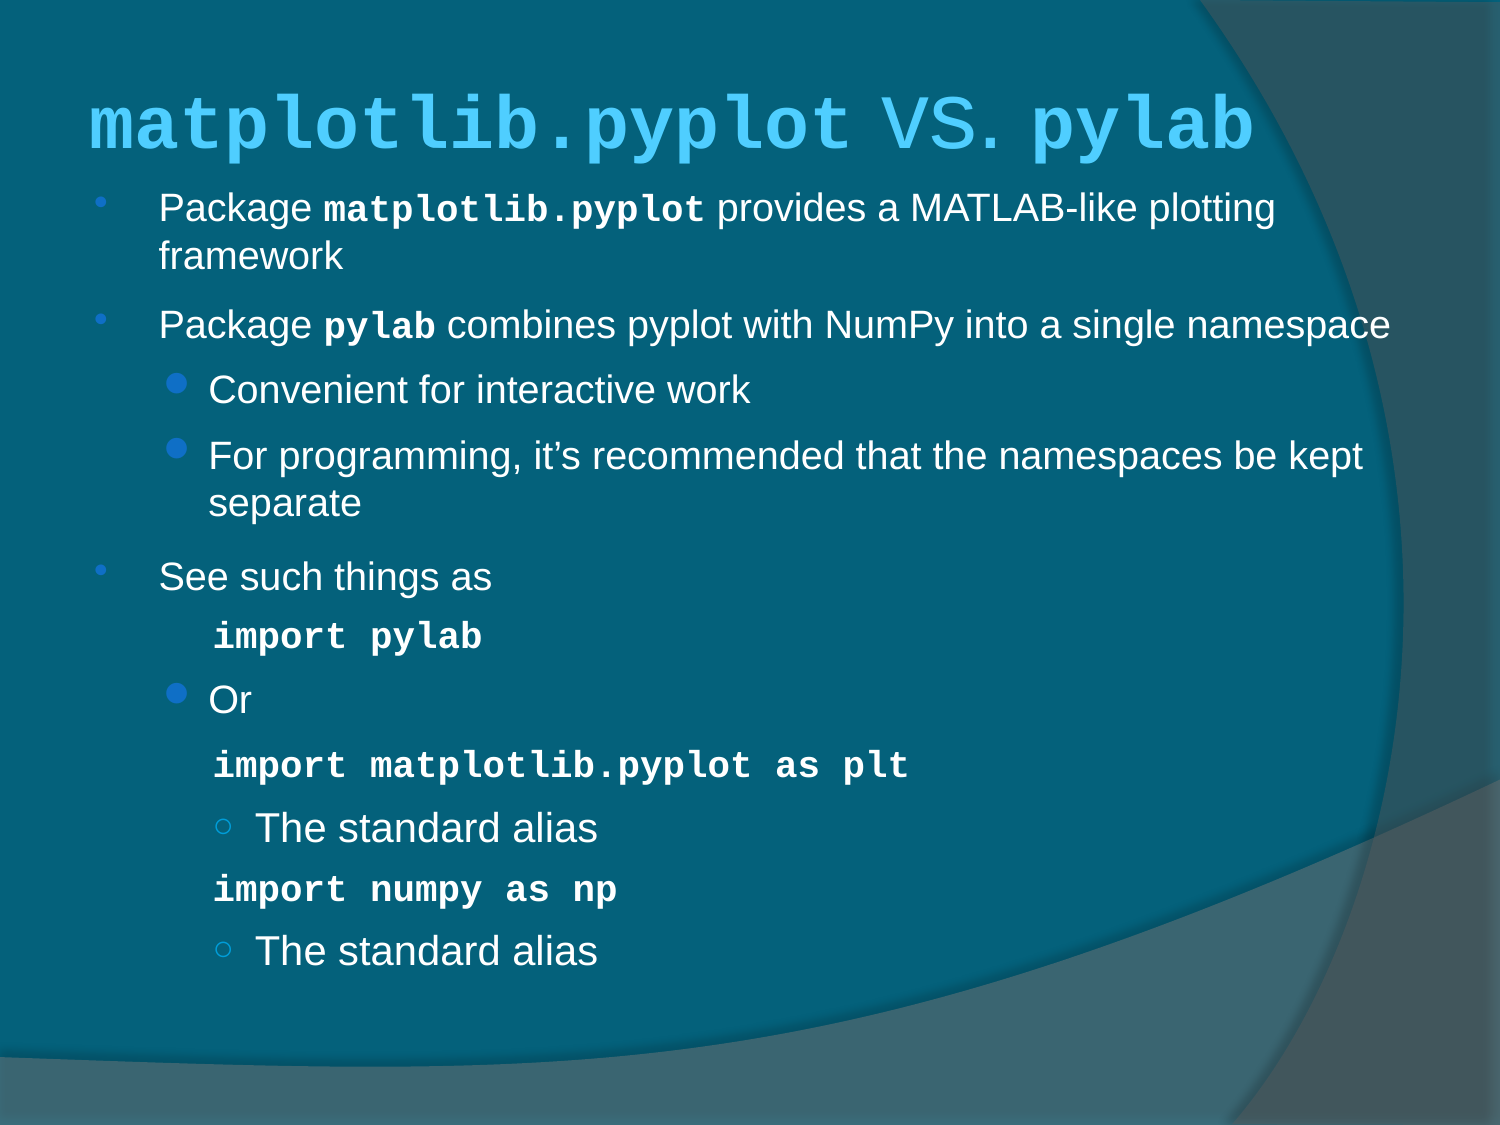

matplotlib.pyplot vs. pylab
Package matplotlib.pyplot provides a MATLAB-like plotting framework
Package pylab combines pyplot with NumPy into a single namespace
Convenient for interactive work
For programming, it’s recommended that the namespaces be kept separate
See such things as
import pylab
Or
import matplotlib.pyplot as plt
The standard alias
import numpy as np
The standard alias